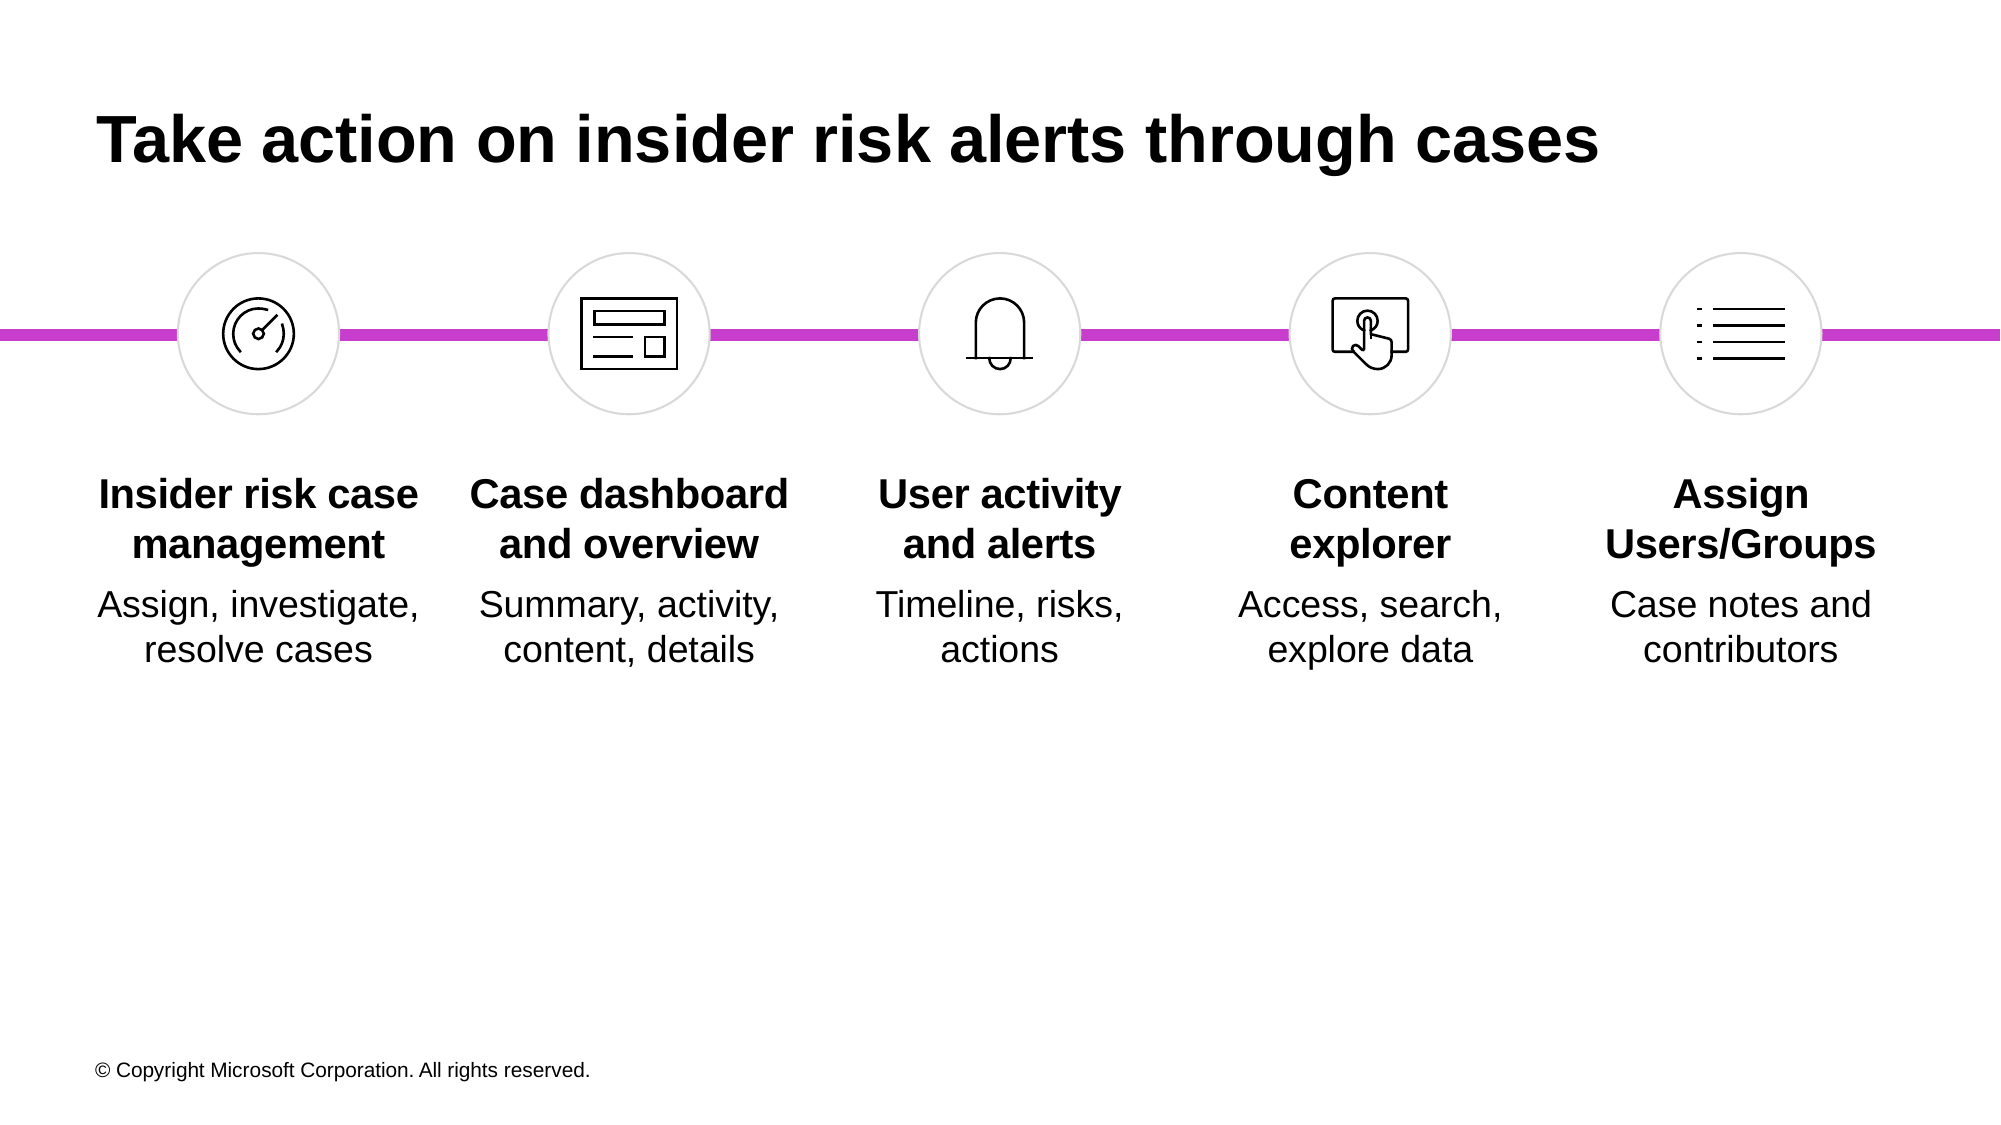

# Take action on insider risk alerts through cases

Insider risk case management
Assign, investigate, resolve cases
Case dashboard and overview
Summary, activity, content, details
User activity and alerts
Timeline, risks, actions
Content explorer
Access, search, explore data
Assign Users/Groups
Case notes and contributors